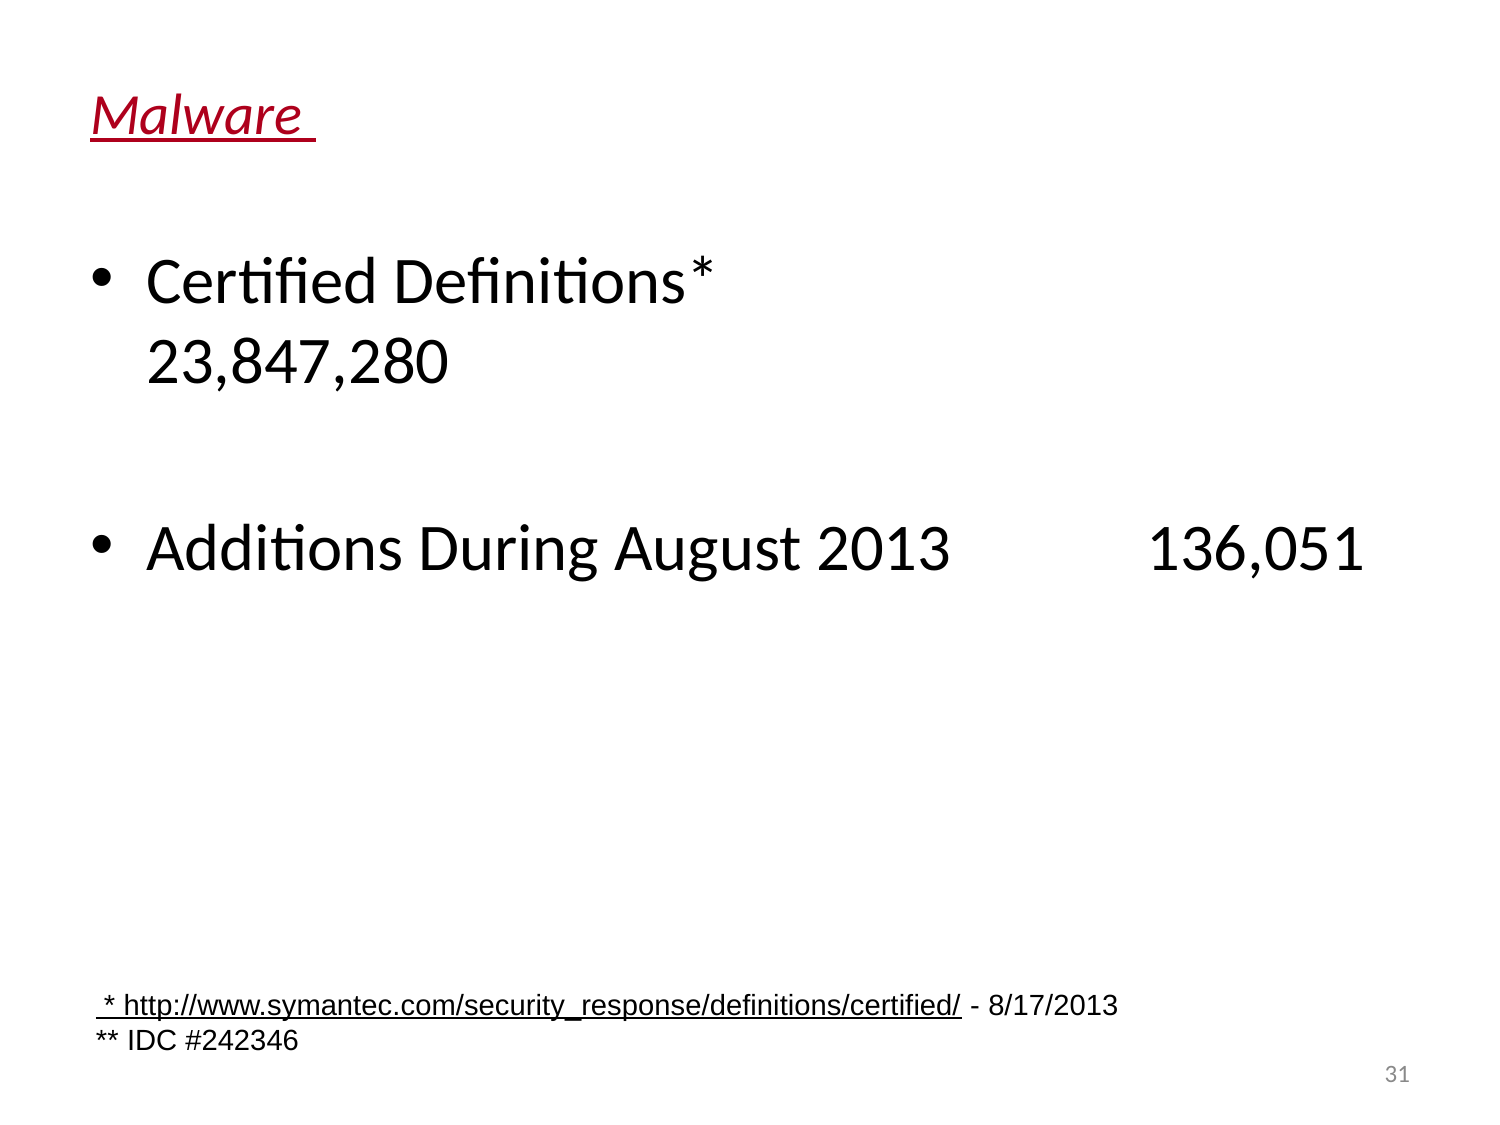

# Malware
Certified Definitions* 				     23,847,280

Additions During August 2013             136,051

 * http://www.symantec.com/security_response/definitions/certified/ - 8/17/2013
** IDC #242346
31